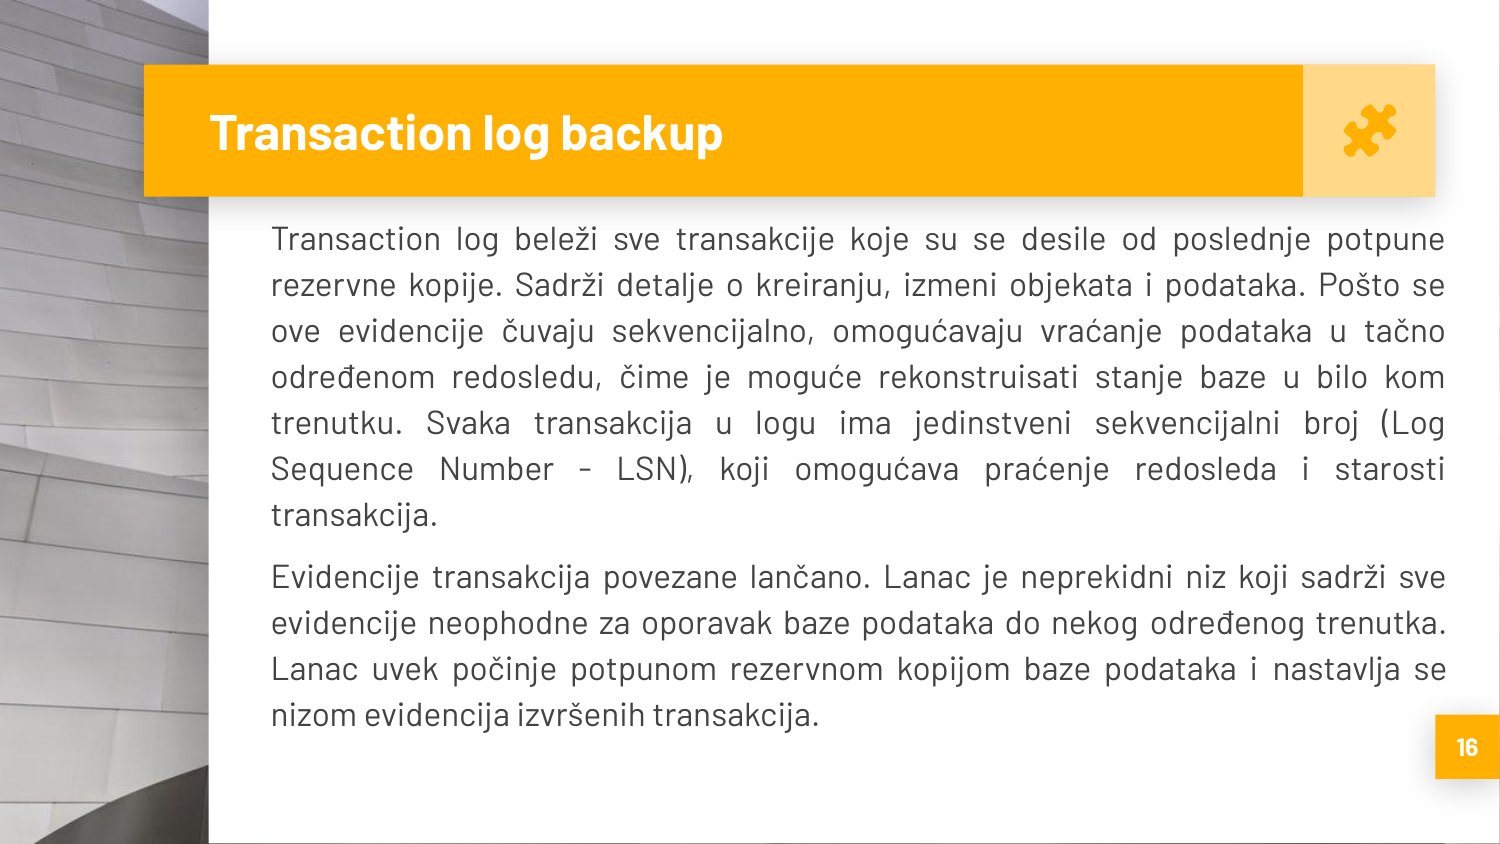

Transaction log backup

Transaction log beleži sve transakcije koje su se desile od poslednje potpune rezervne kopije. Sadrži detalje o kreiranju, izmeni objekata i podataka. Pošto se ove evidencije čuvaju sekvencijalno, omogućavaju vraćanje podataka u tačno određenom redosledu, čime je moguće rekonstruisati stanje baze u bilo kom trenutku. Svaka transakcija u logu ima jedinstveni sekvencijalni broj (Log Sequence Number - LSN), koji omogućava praćenje redosleda i starosti transakcija.
Evidencije transakcija povezane lančano. Lanac je neprekidni niz koji sadrži sve evidencije neophodne za oporavak baze podataka do nekog određenog trenutka. Lanac uvek počinje potpunom rezervnom kopijom baze podataka i nastavlja se nizom evidencija izvršenih transakcija.
16